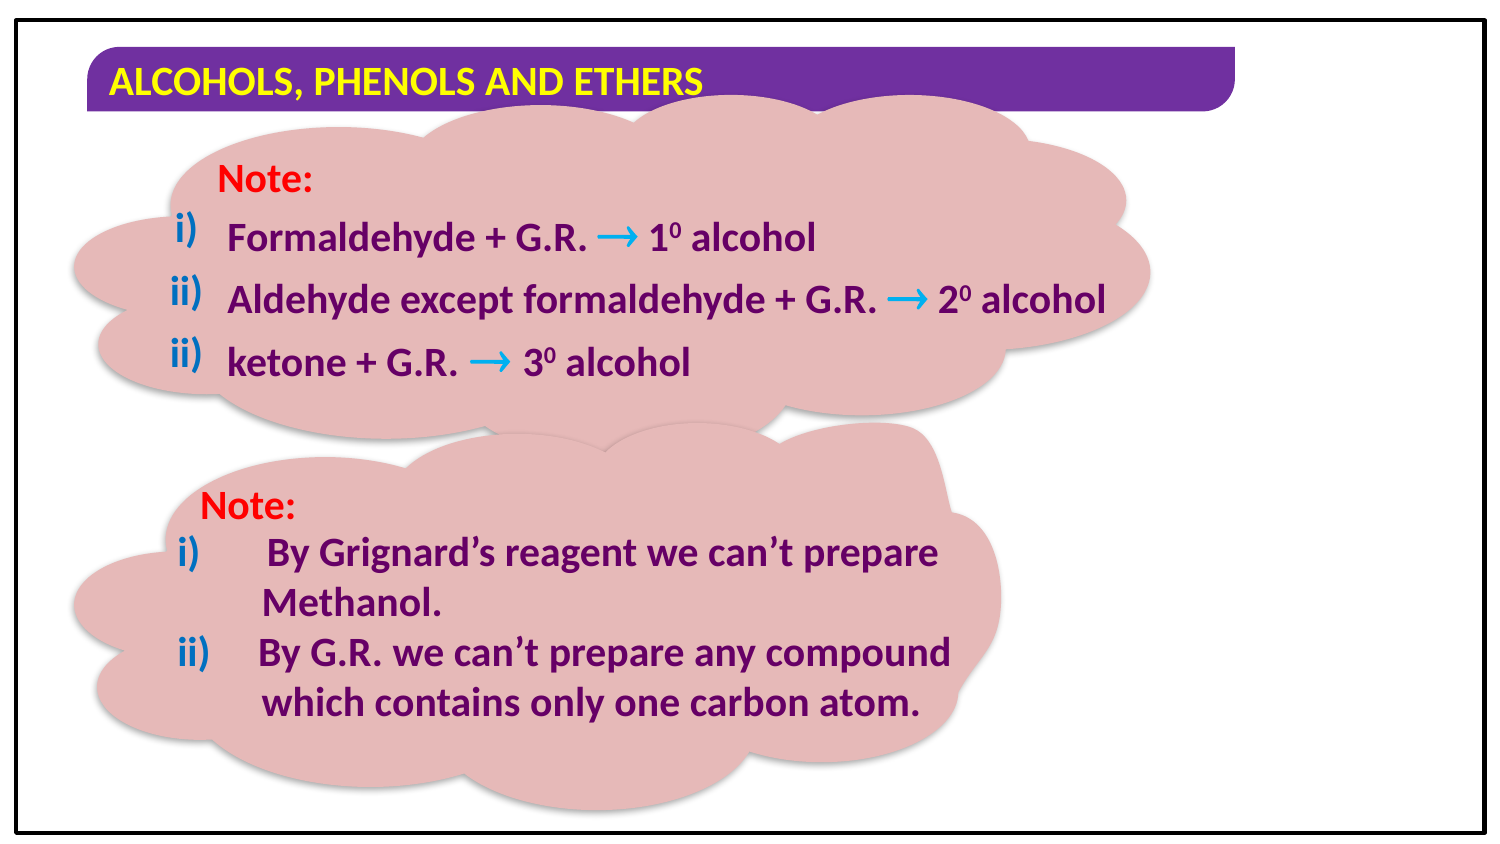

Note:
i)
Formaldehyde + G.R. → 10 alcohol
ii)
Aldehyde except formaldehyde + G.R. → 20 alcohol
ii)
ketone + G.R. → 30 alcohol

Note:
i)       By Grignard’s reagent we can’t prepare Methanol.
ii)     By G.R. we can’t prepare any compound which contains only one carbon atom.